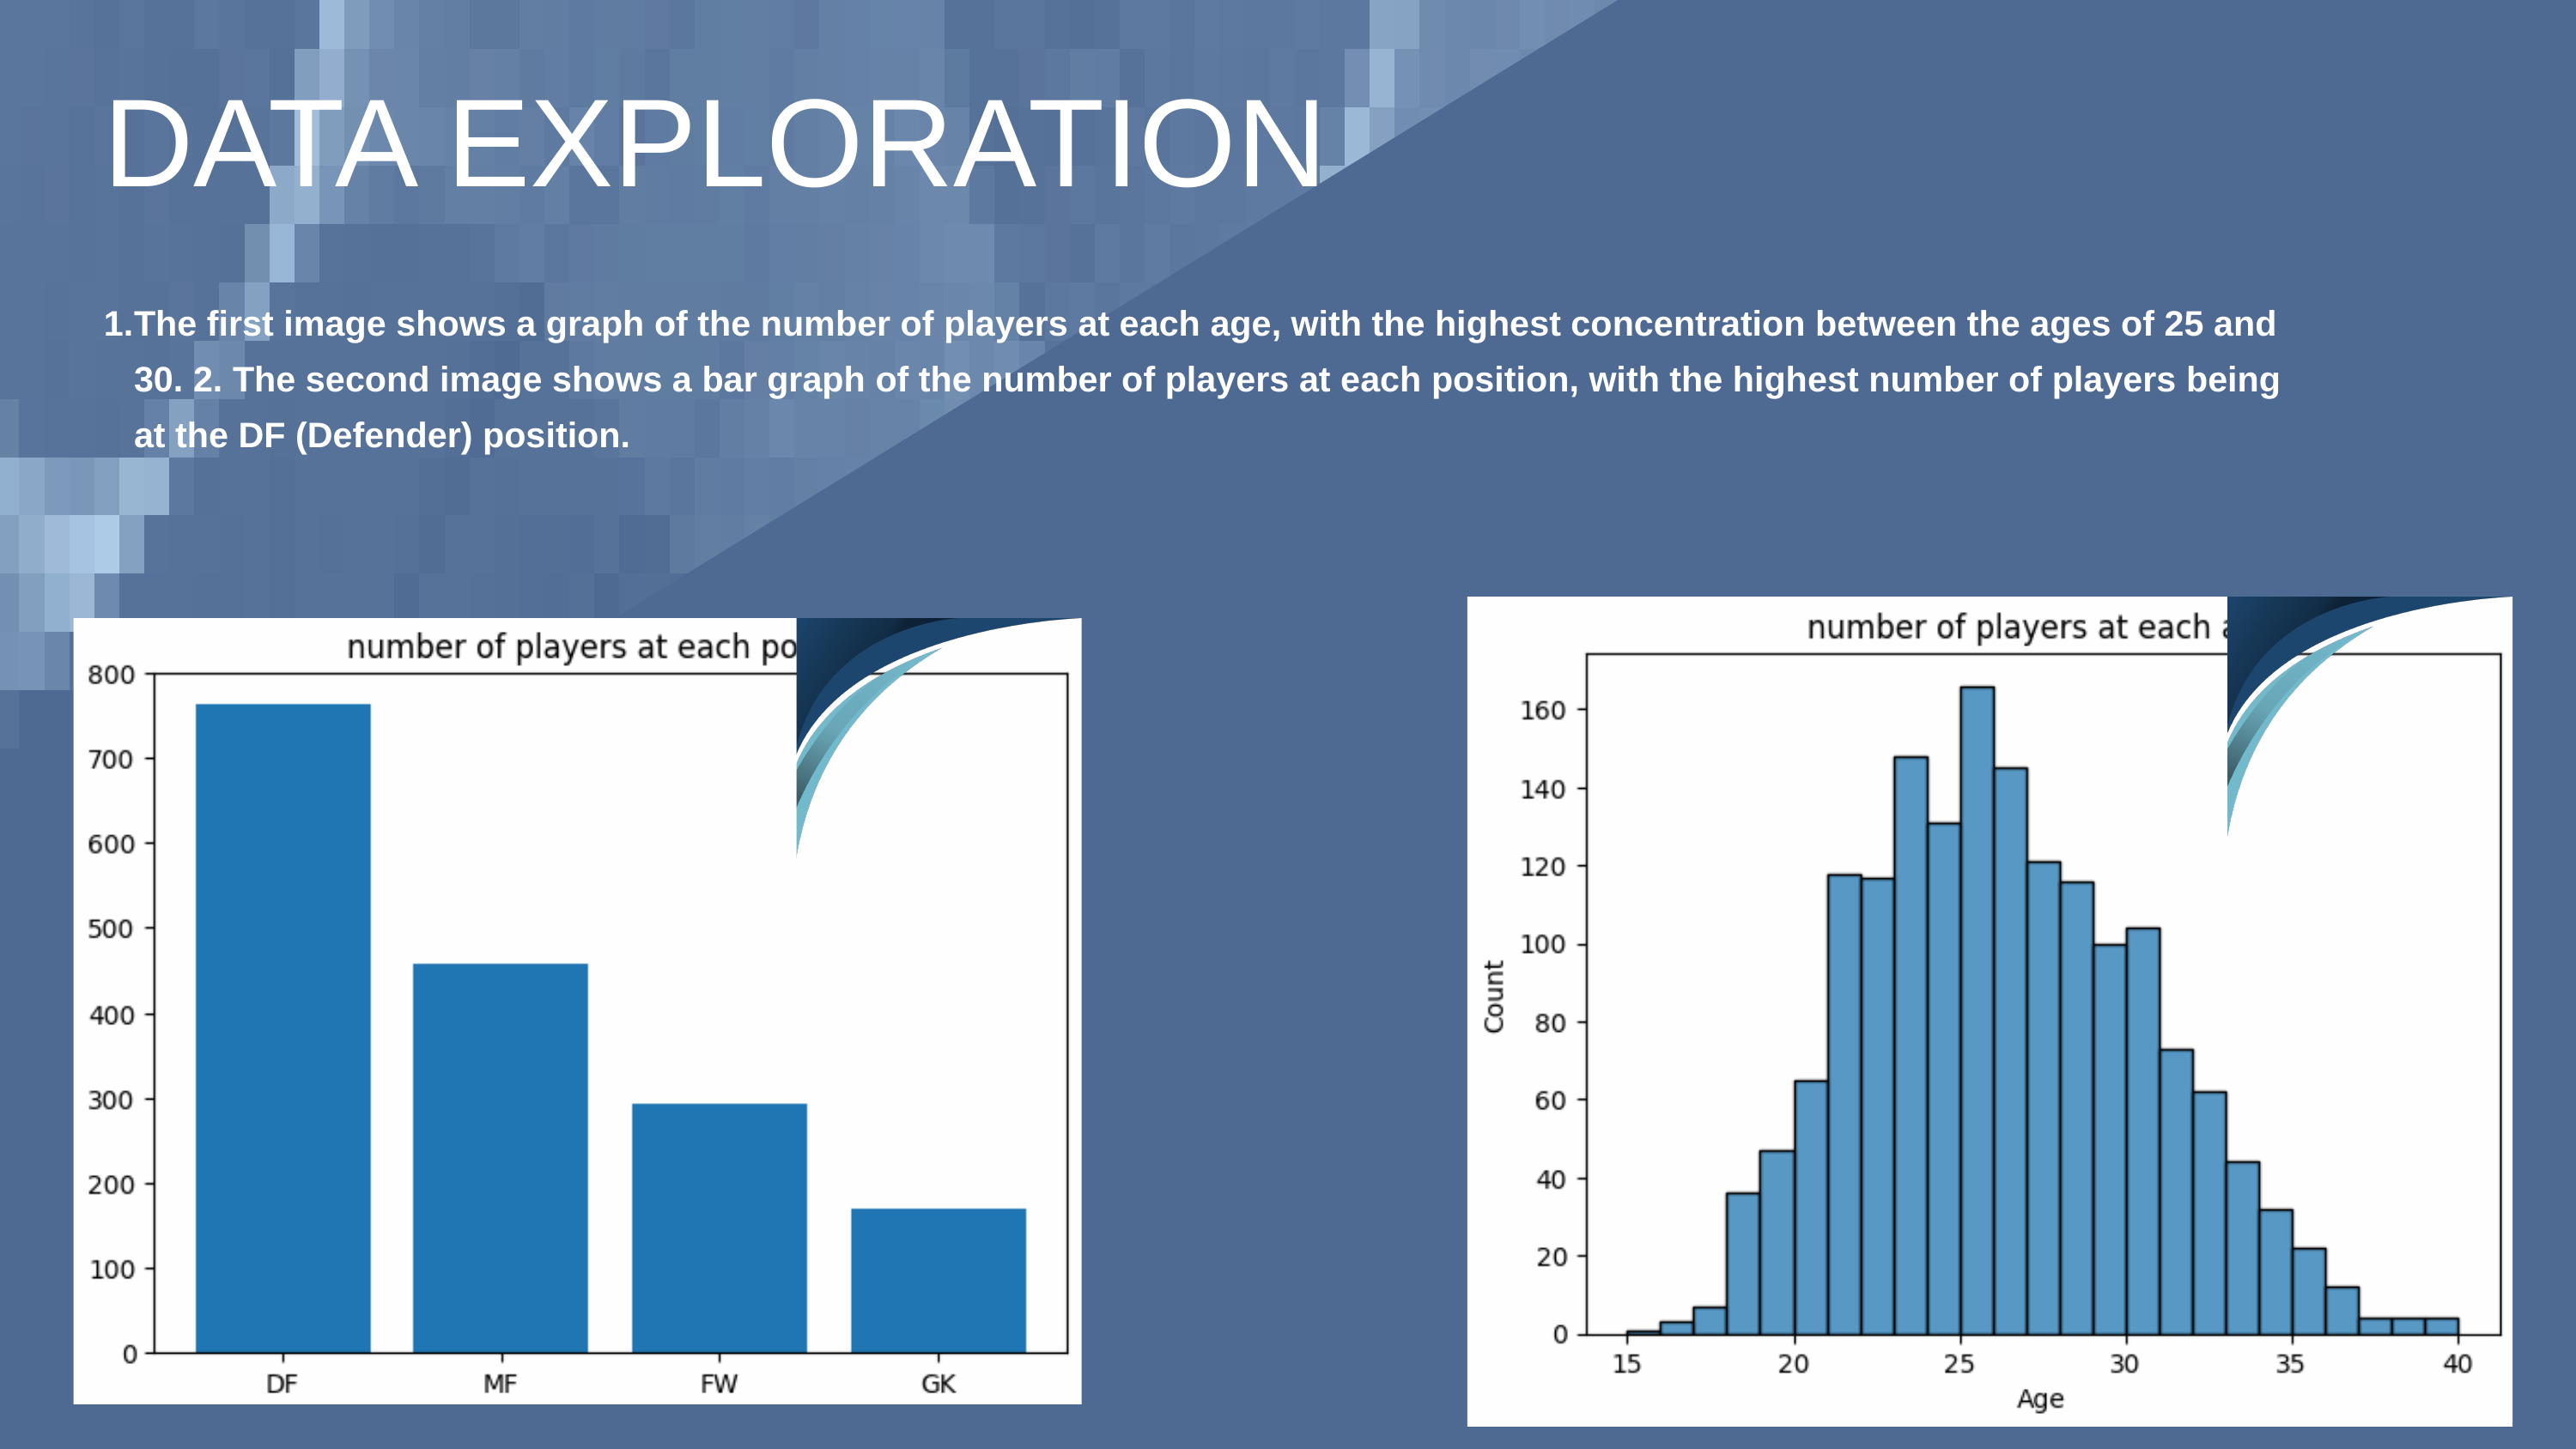

DATA EXPLORATION
The first image shows a graph of the number of players at each age, with the highest concentration between the ages of 25 and 30. 2. The second image shows a bar graph of the number of players at each position, with the highest number of players being at the DF (Defender) position.